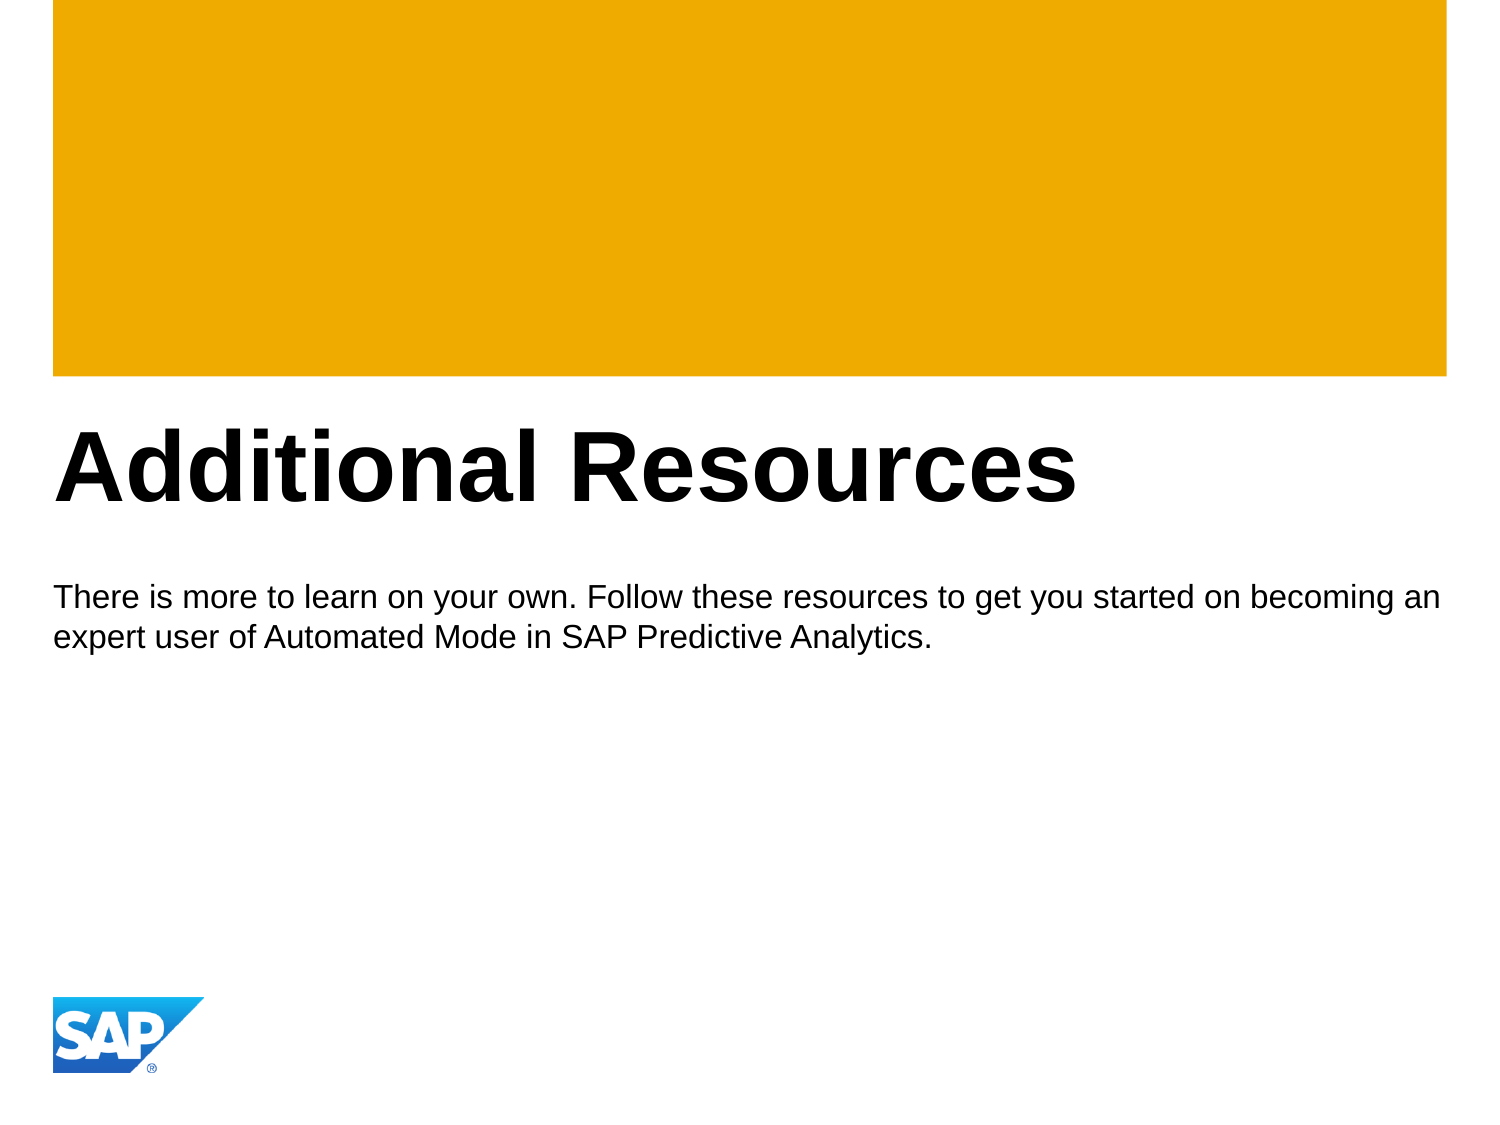

# Additional Resources
There is more to learn on your own. Follow these resources to get you started on becoming an expert user of Automated Mode in SAP Predictive Analytics.